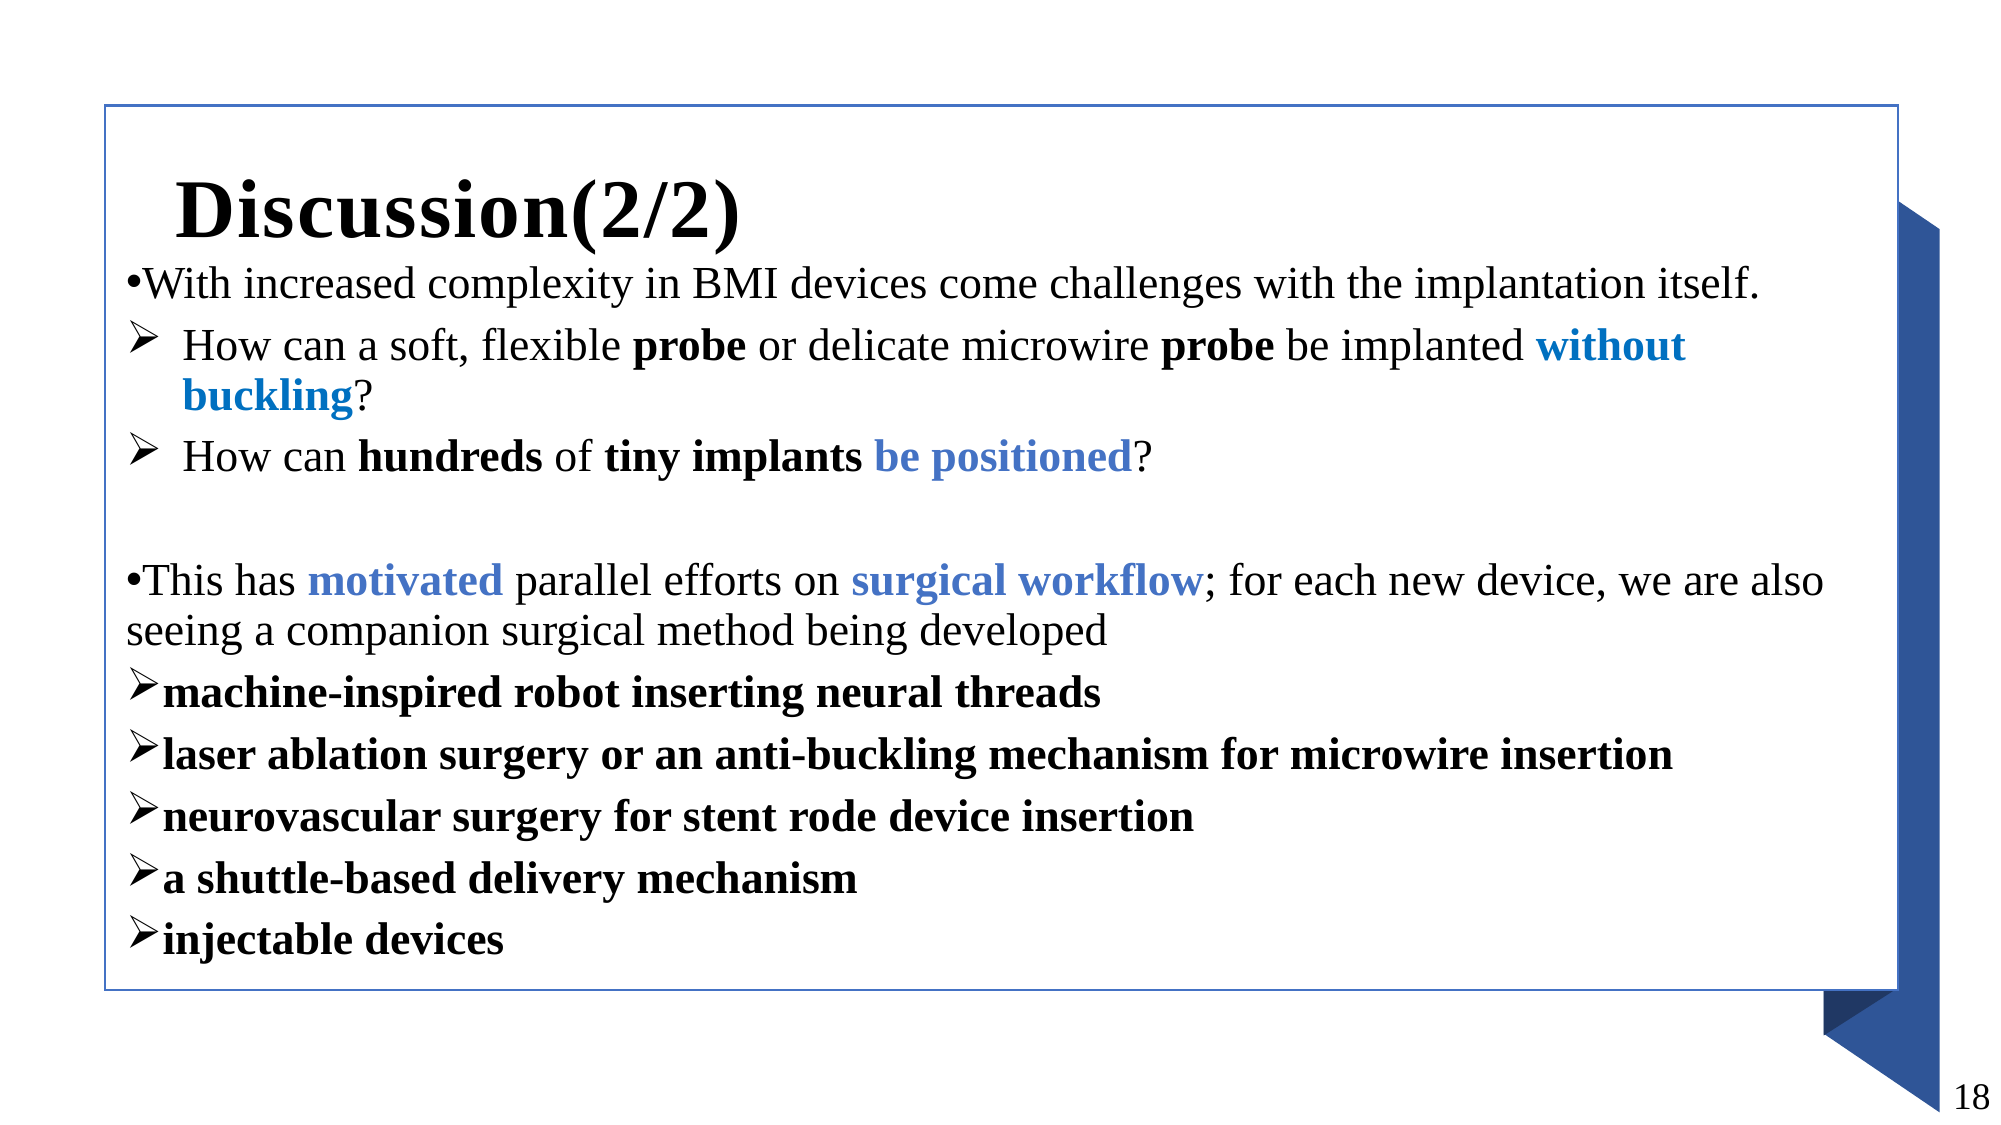

Discussion(2/2)

With increased complexity in BMI devices come challenges with the implantation itself.
How can a soft, flexible probe or delicate microwire probe be implanted without buckling?
How can hundreds of tiny implants be positioned?

This has motivated parallel efforts on surgical workflow; for each new device, we are also seeing a companion surgical method being developed
machine-inspired robot inserting neural threads
laser ablation surgery or an anti-buckling mechanism for microwire insertion
neurovascular surgery for stent rode device insertion
a shuttle-based delivery mechanism
injectable devices
18